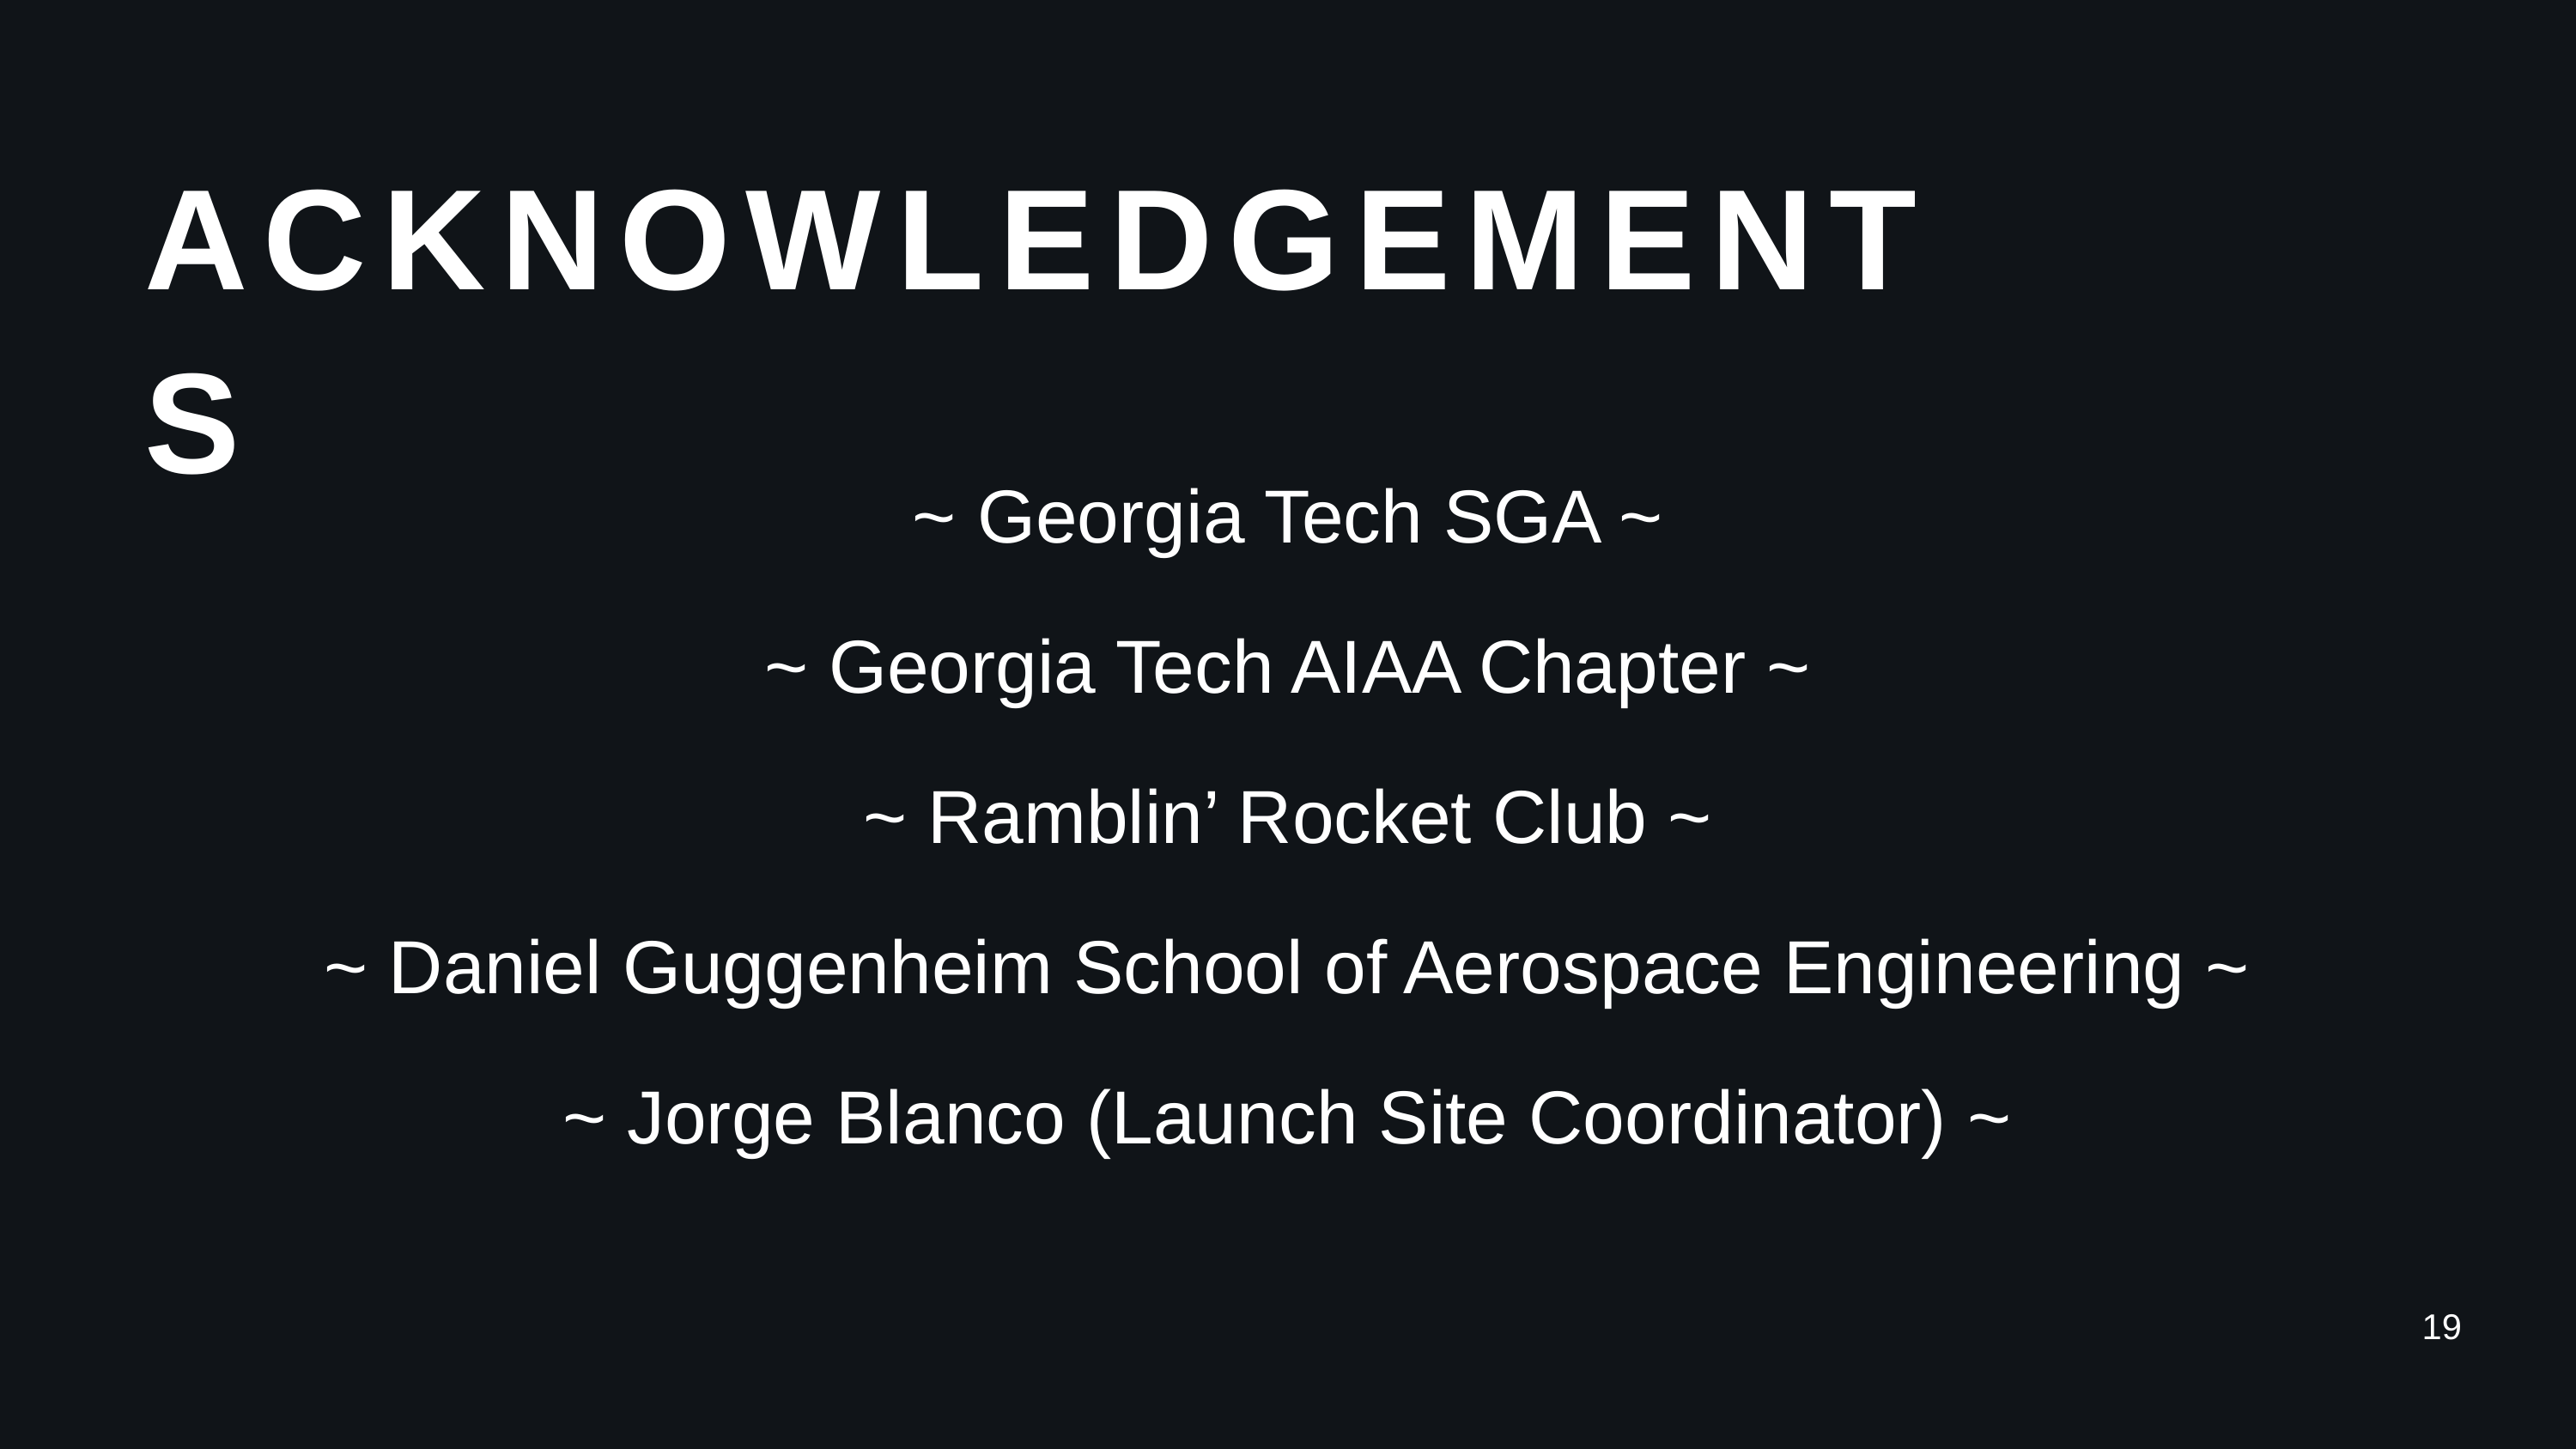

ACKNOWLEDGEMENTS
~ Georgia Tech SGA ~
~ Georgia Tech AIAA Chapter ~
~ Ramblin’ Rocket Club ~
~ Daniel Guggenheim School of Aerospace Engineering ~
~ Jorge Blanco (Launch Site Coordinator) ~
19